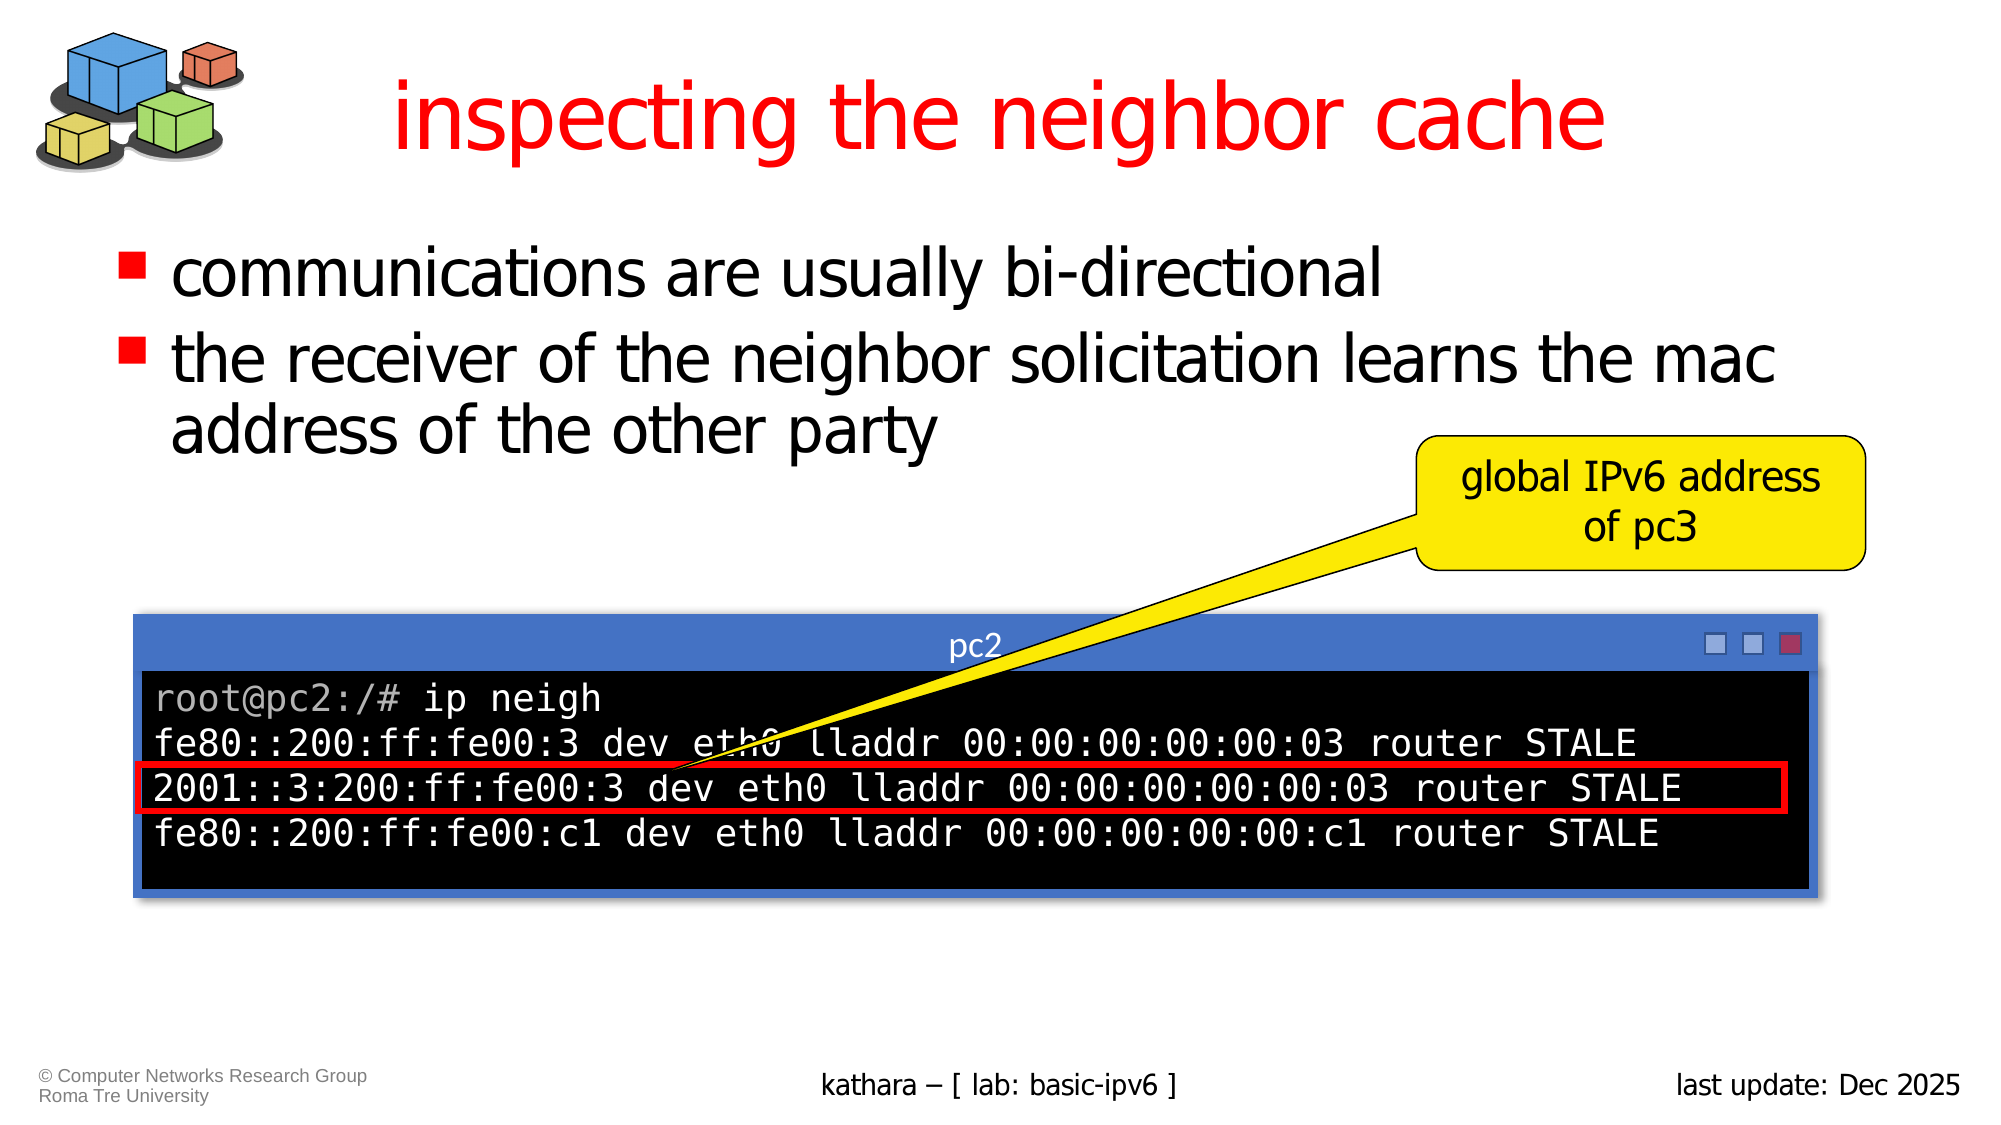

# inspecting the neighbor cache
communications are usually bi-directional
the receiver of the neighbor solicitation learns the mac address of the other party
global IPv6 address of pc3
pc2

root@pc2:/# ip neigh
fe80::200:ff:fe00:3 dev eth0 lladdr 00:00:00:00:00:03 router STALE
2001::3:200:ff:fe00:3 dev eth0 lladdr 00:00:00:00:00:03 router STALE
fe80::200:ff:fe00:c1 dev eth0 lladdr 00:00:00:00:00:c1 router STALE

kathara – [ lab: basic-ipv6 ]
last update: Dec 2025